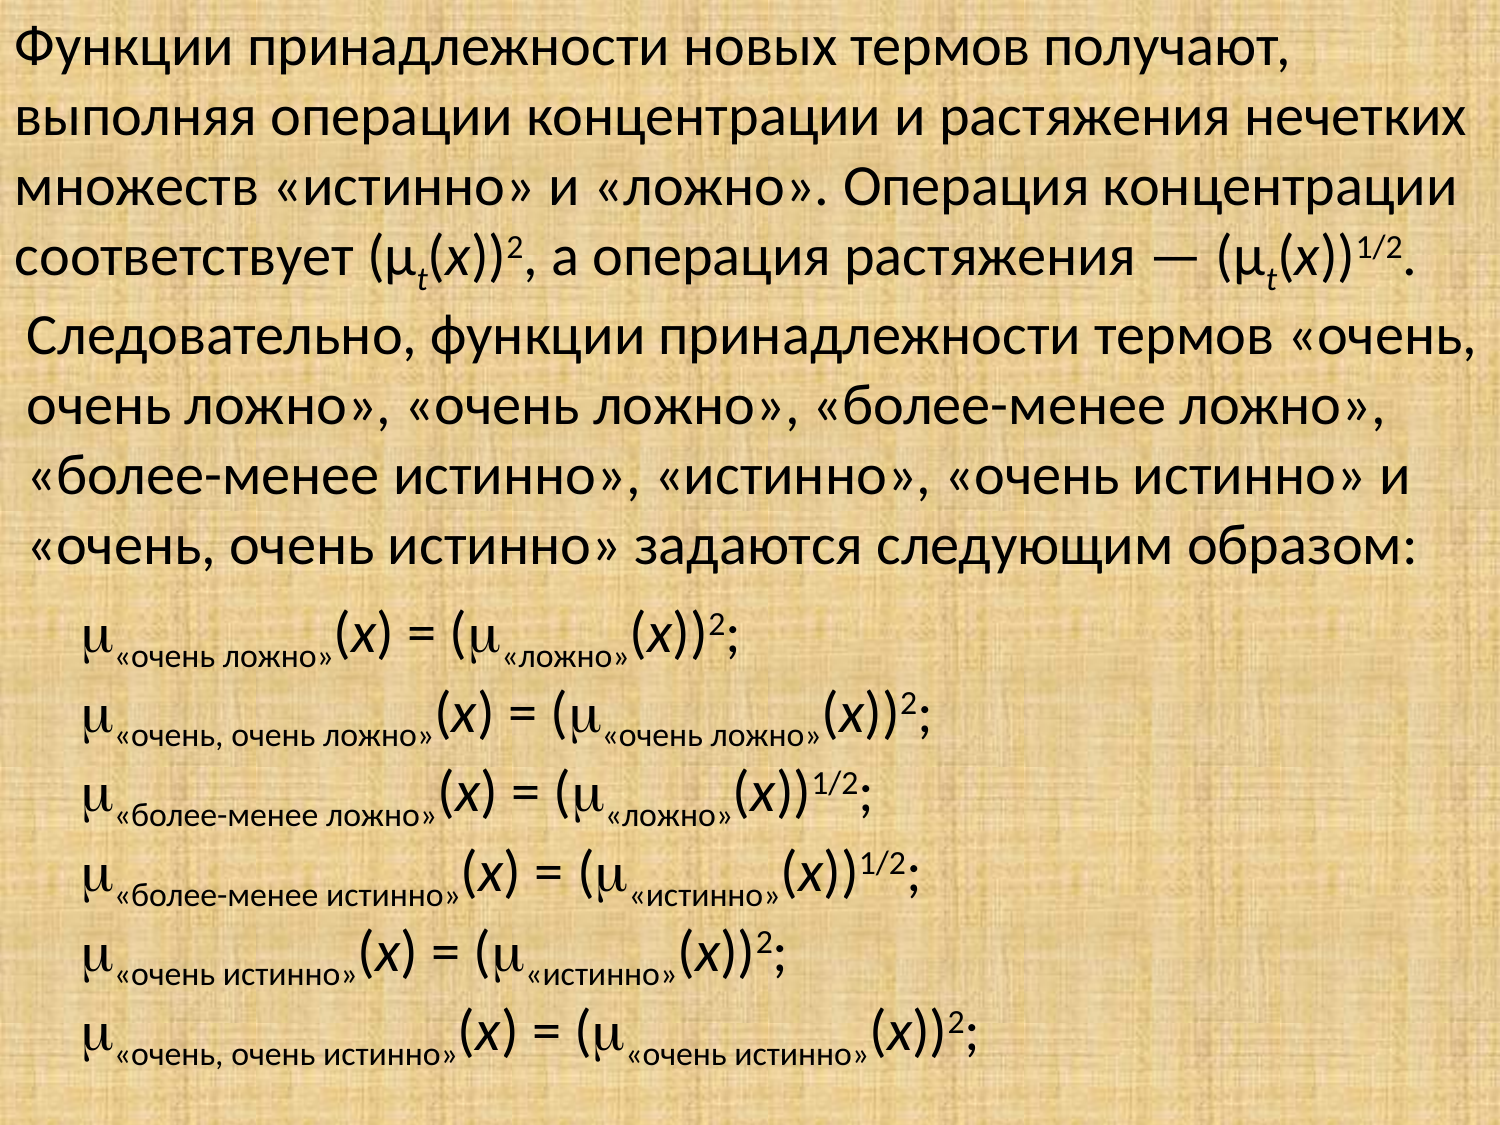

Функции принадлежности новых термов получают, выполняя операции концентрации и растяжения нечетких множеств «истинно» и «ложно». Операция концентрации соответствует (µt(x))2, а операция растяжения — (µt(x))1/2.
Следовательно, функции принадлежности термов «очень, очень ложно», «очень ложно», «более-менее ложно», «более-менее истинно», «истинно», «очень истинно» и «очень, очень истинно» задаются следующим образом:
μ«очень ложно»(х) = (μ«ложно»(х))2;
μ«очень, очень ложно»(х) = (μ«очень ложно»(х))2;
μ«более-менее ложно»(х) = (μ«ложно»(х))1/2;
μ«более-менее истинно»(х) = (μ«истинно»(х))1/2;
μ«очень истинно»(х) = (μ«истинно»(х))2;
μ«очень, очень истинно»(х) = (μ«очень истинно»(х))2;